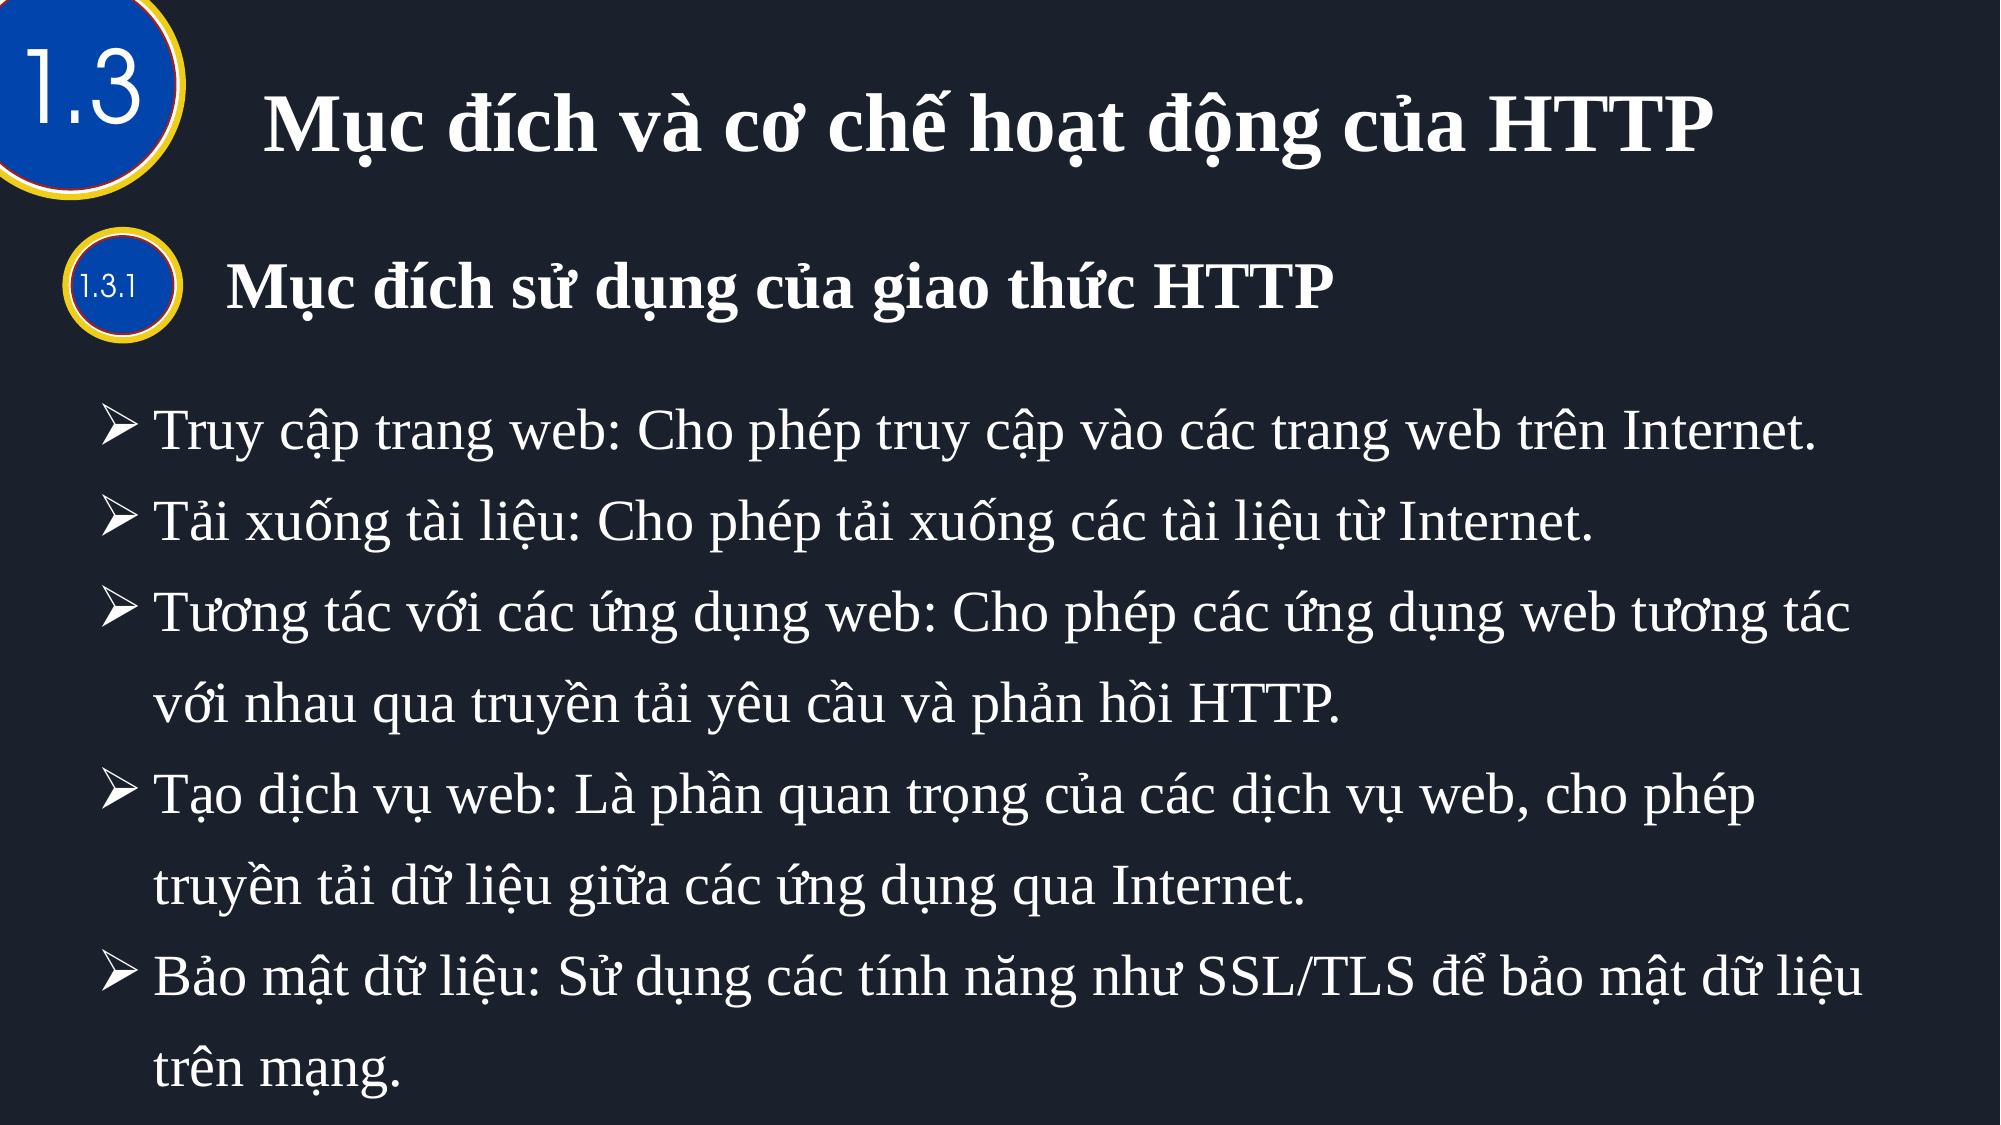

1

1.3
Mục đích và cơ chế hoạt động của HTTP

Mục đích sử dụng của giao thức HTTP

1.3.1
Truy cập trang web: Cho phép truy cập vào các trang web trên Internet.
Tải xuống tài liệu: Cho phép tải xuống các tài liệu từ Internet.
Tương tác với các ứng dụng web: Cho phép các ứng dụng web tương tác với nhau qua truyền tải yêu cầu và phản hồi HTTP.
Tạo dịch vụ web: Là phần quan trọng của các dịch vụ web, cho phép truyền tải dữ liệu giữa các ứng dụng qua Internet.
Bảo mật dữ liệu: Sử dụng các tính năng như SSL/TLS để bảo mật dữ liệu trên mạng.